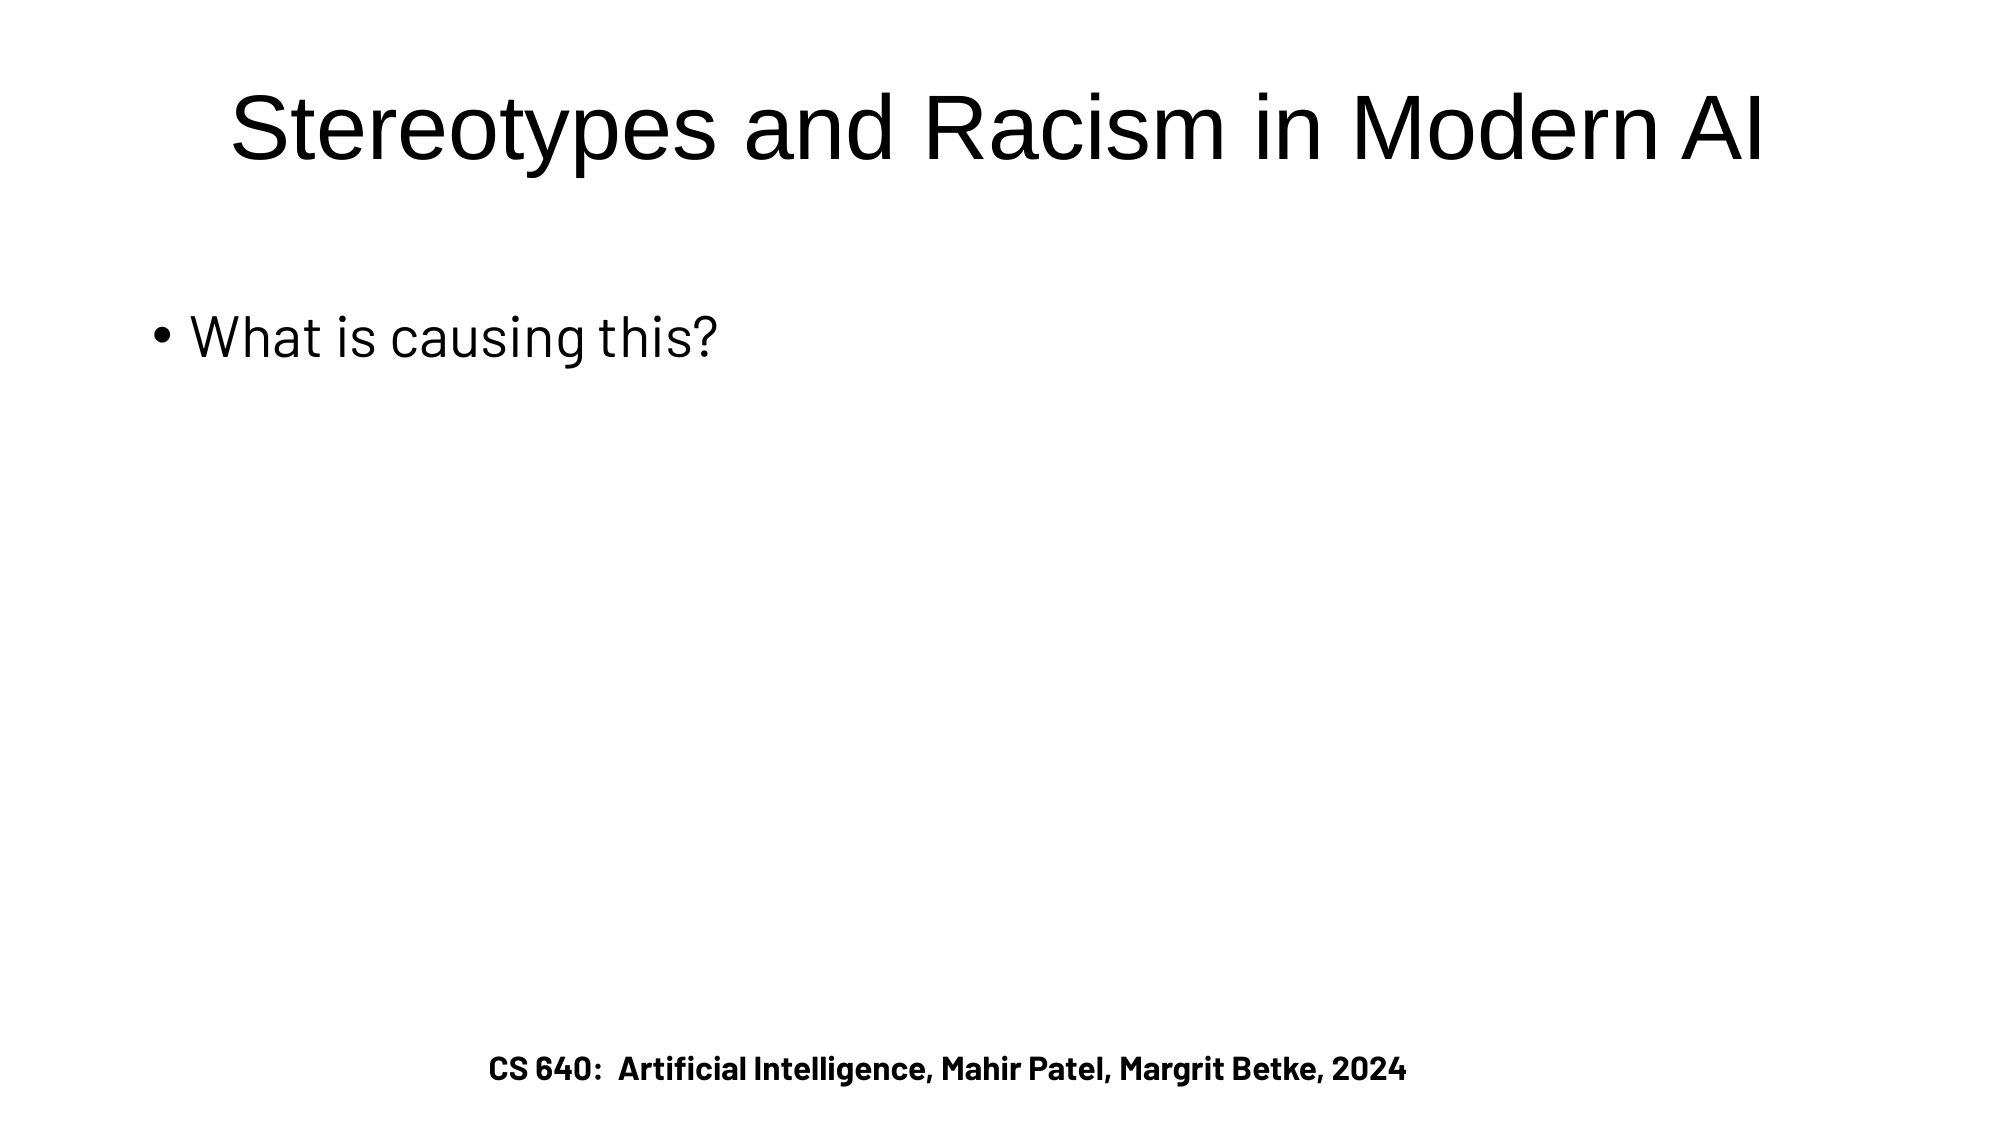

# Stereotypes and Racism in Modern AI
What is causing this?
CS 640:  Artificial Intelligence, Mahir Patel, Margrit Betke, 2024